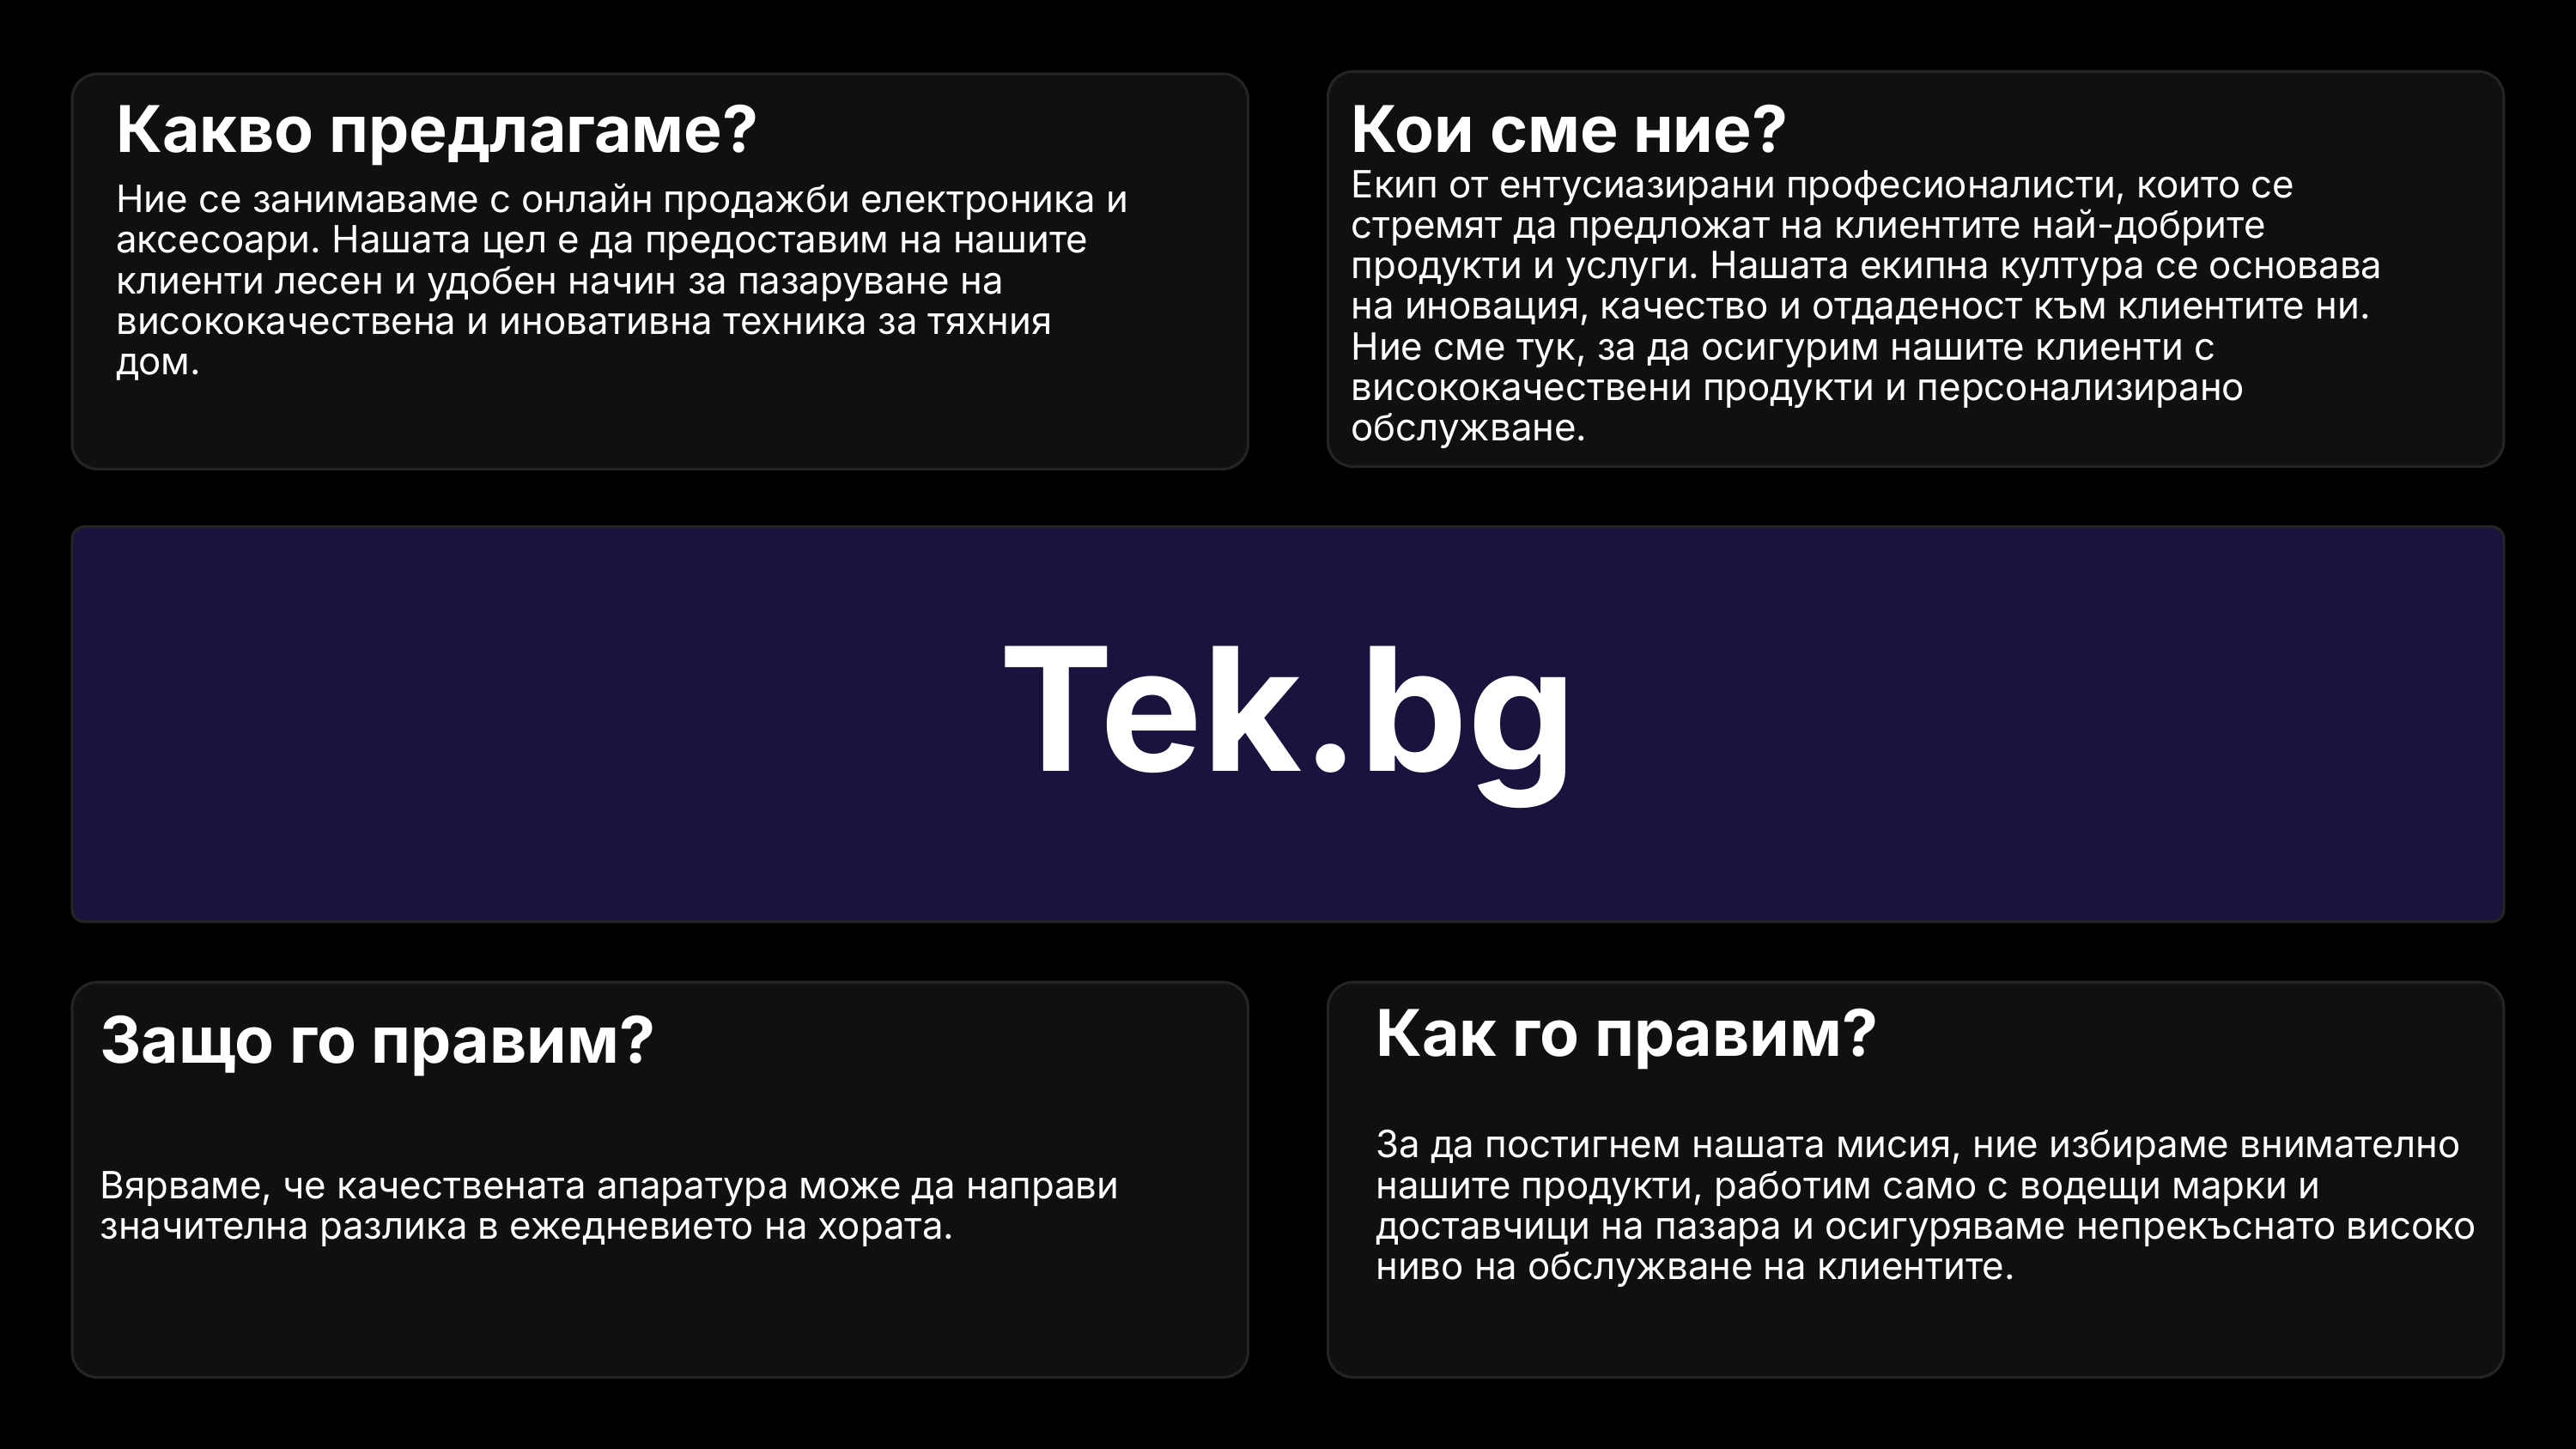

Какво предлагаме?
Ние се занимаваме с онлайн продажби електроника и аксесоари. Нашата цел е да предоставим на нашите клиенти лесен и удобен начин за пазаруване на висококачествена и иновативна техника за тяхния дом.
Кои сме ние?
Екип от ентусиазирани професионалисти, които се стремят да предложат на клиентите най-добрите продукти и услуги. Нашата екипна култура се основава на иновация, качество и отдаденост към клиентите ни. Ние сме тук, за да осигурим нашите клиенти с висококачествени продукти и персонализирано обслужване.

Tek.bg

Как го правим?
За да постигнем нашата мисия, ние избираме внимателно нашите продукти, работим само с водещи марки и доставчици на пазара и осигуряваме непрекъснато високо ниво на обслужване на клиентите.
Защо го правим?
Вярваме, че качествената апаратура може да направи значителна разлика в ежедневието на хората.